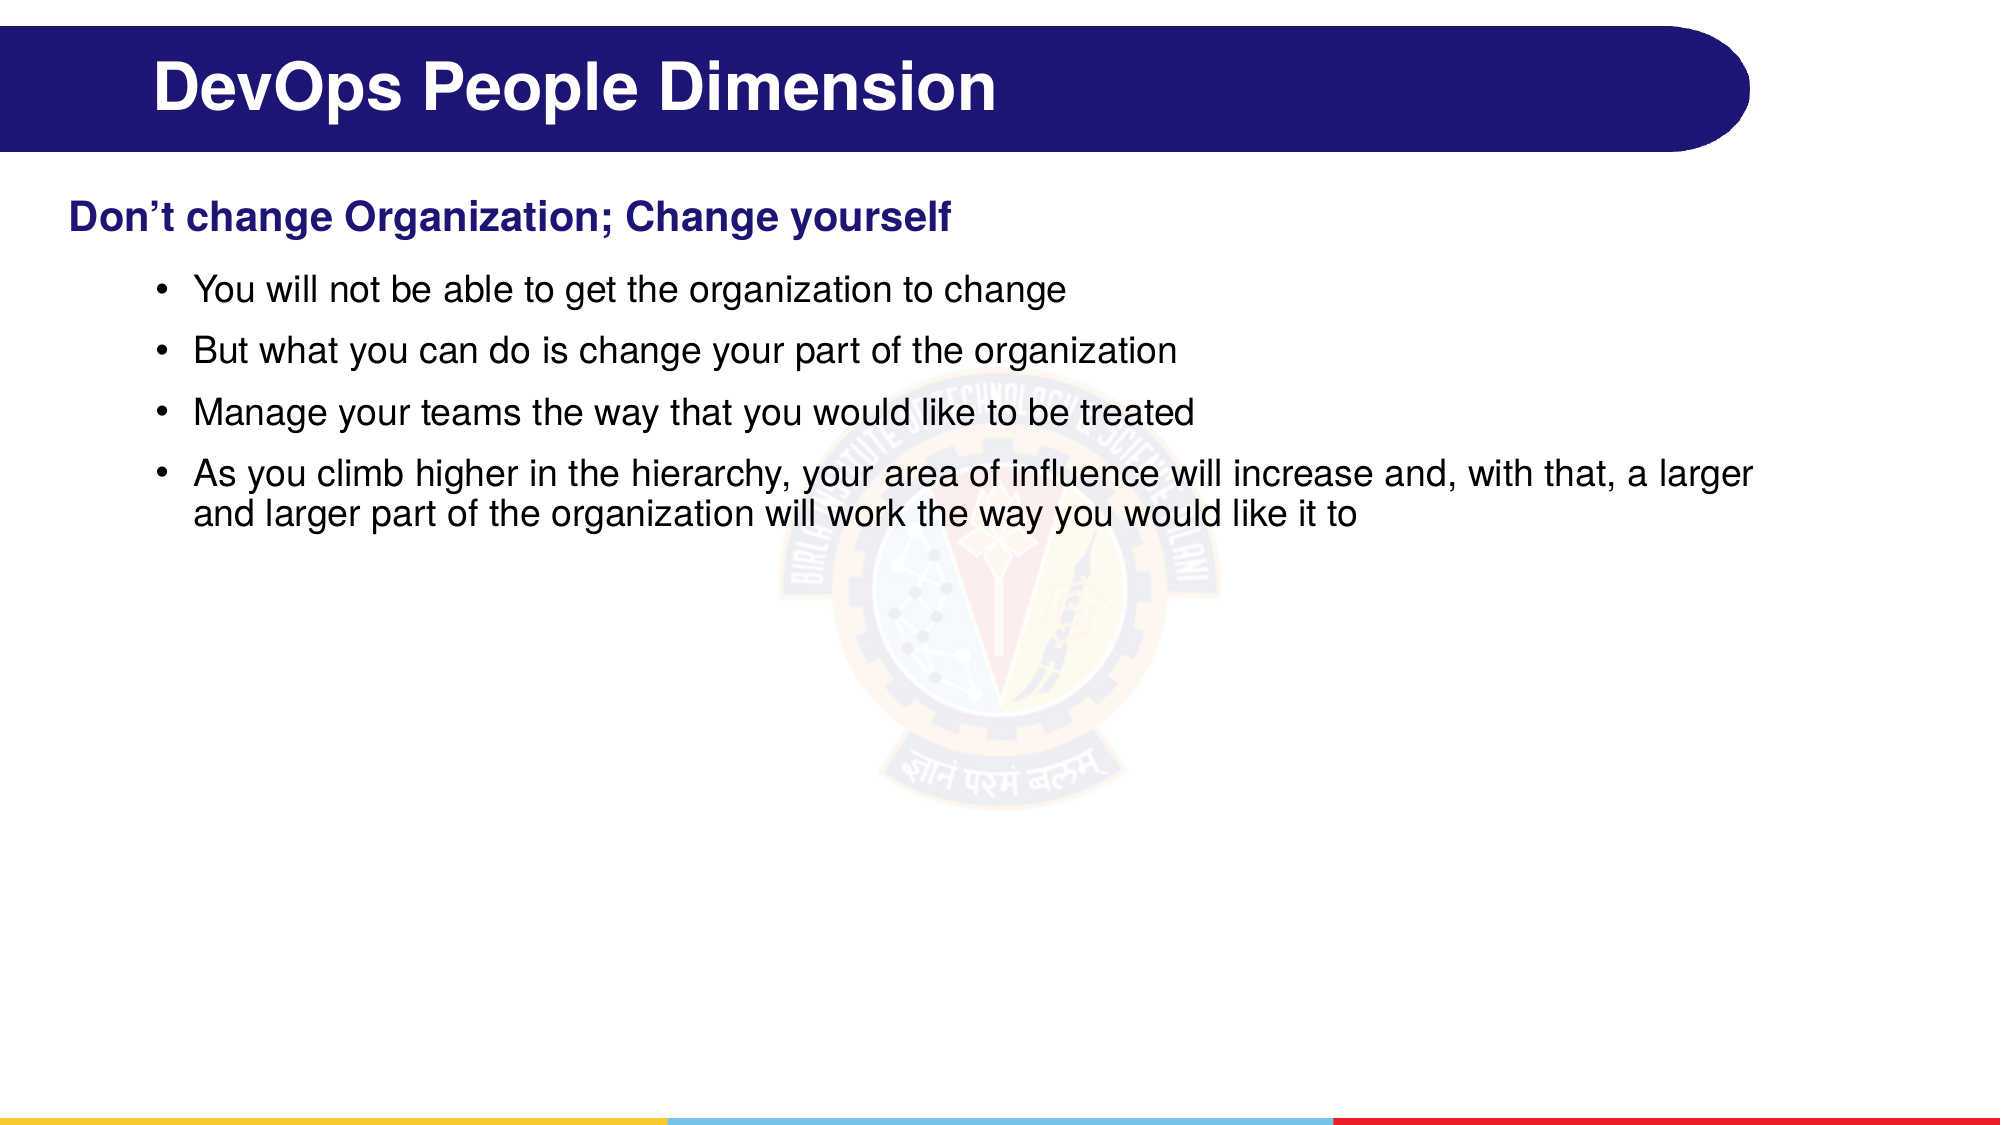

# DevOps People Dimension
Don’t change Organization; Change yourself
You will not be able to get the organization to change
But what you can do is change your part of the organization
Manage your teams the way that you would like to be treated
As you climb higher in the hierarchy, your area of influence will increase and, with that, a larger and larger part of the organization will work the way you would like it to